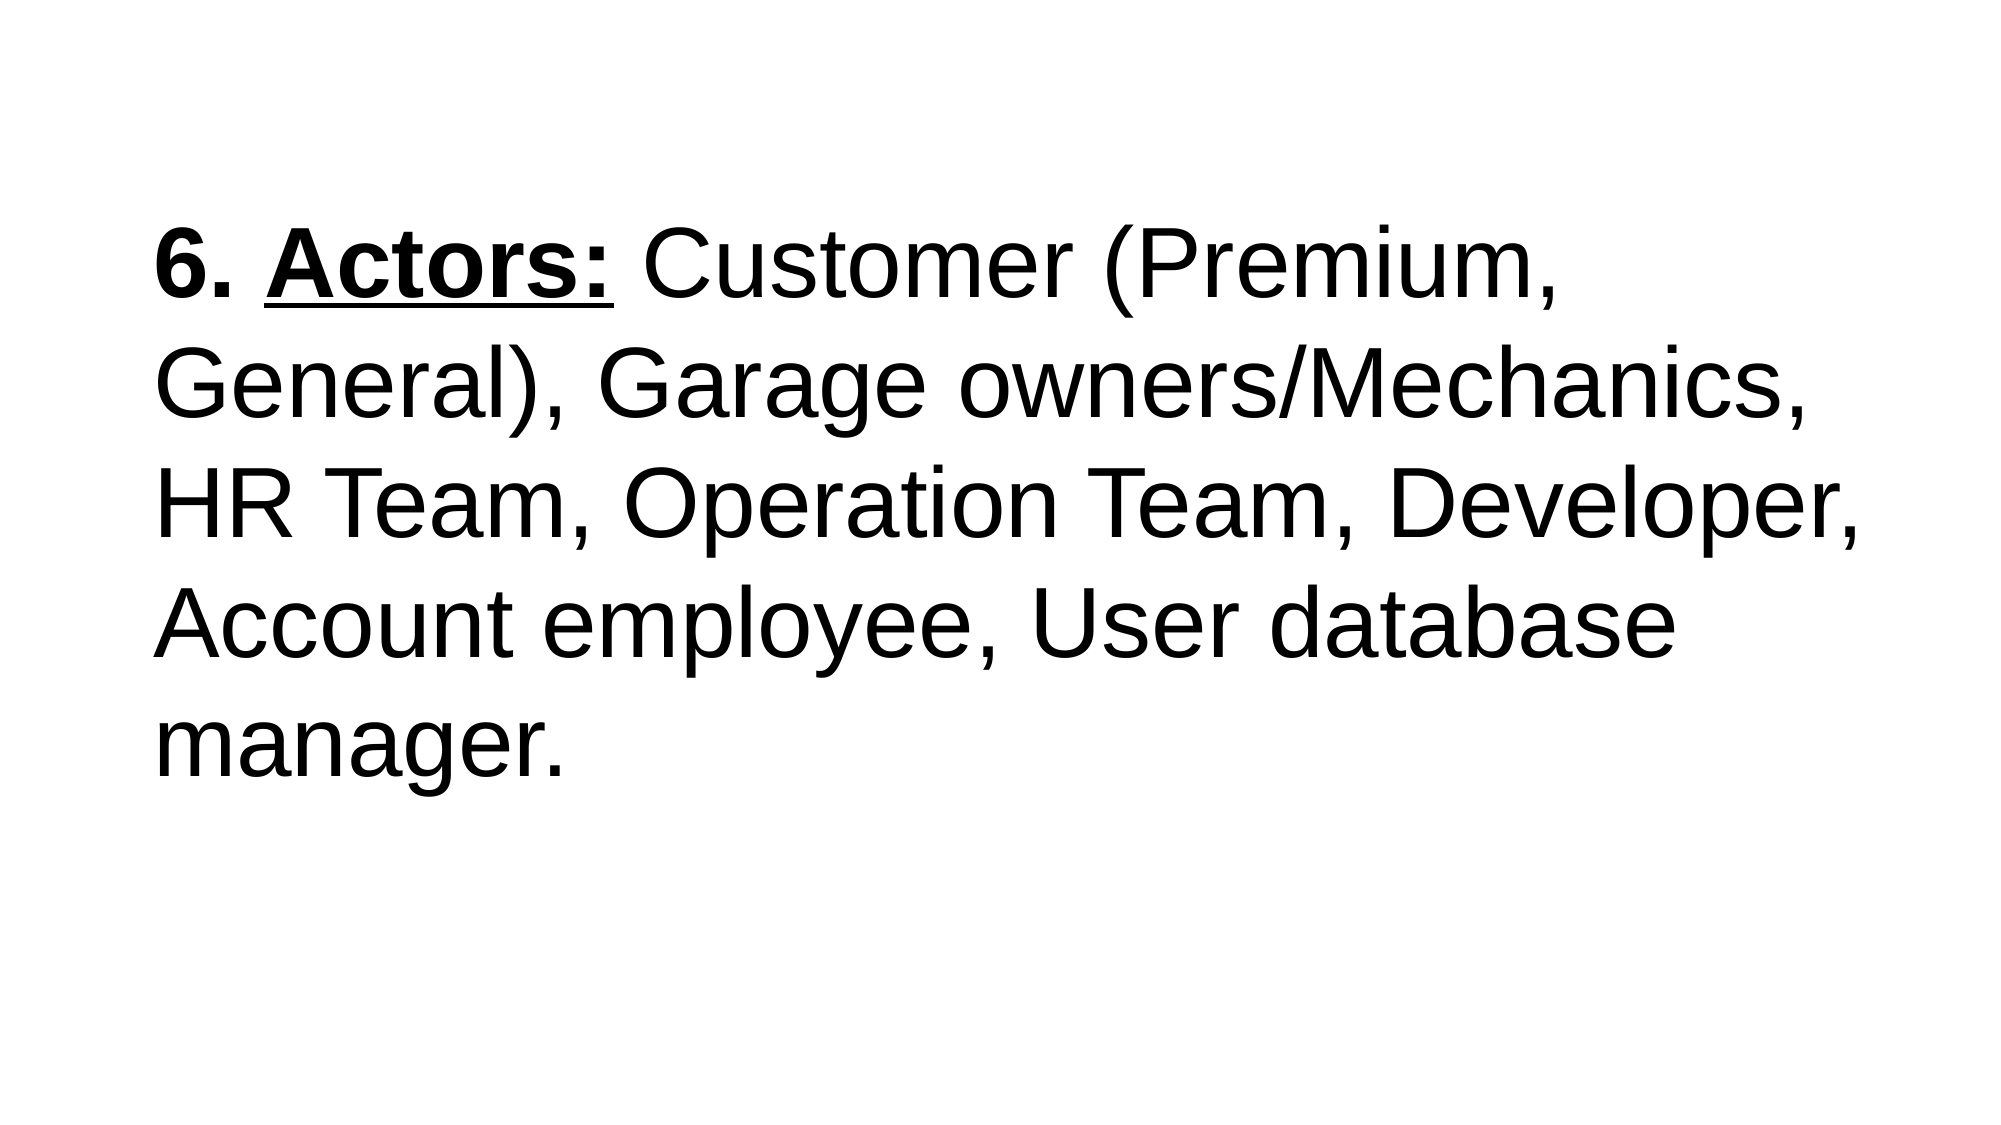

6. Actors: Customer (Premium, General), Garage owners/Mechanics, HR Team, Operation Team, Developer, Account employee, User database manager.